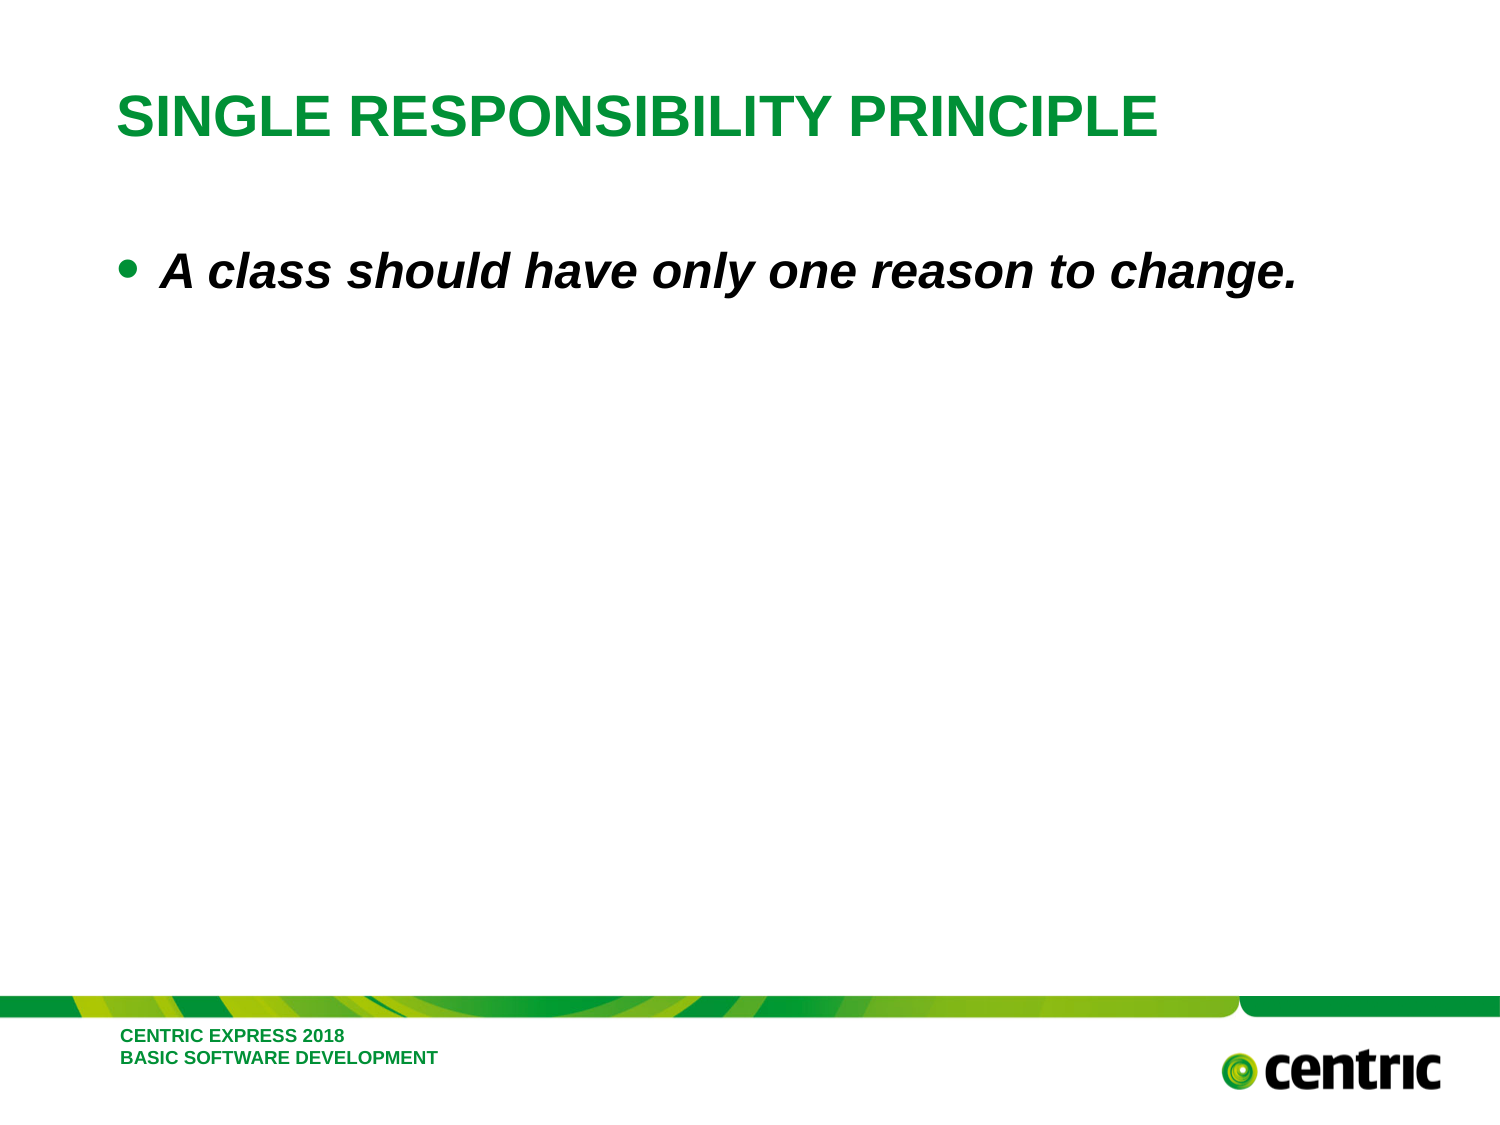

# Single Responsibility Principle
A class should have only one reason to change.

CENTRIC EXPRESS 2018                               BASIC SOFTWARE DEVELOPMENT
 PRESENTATION
February 26, 2018